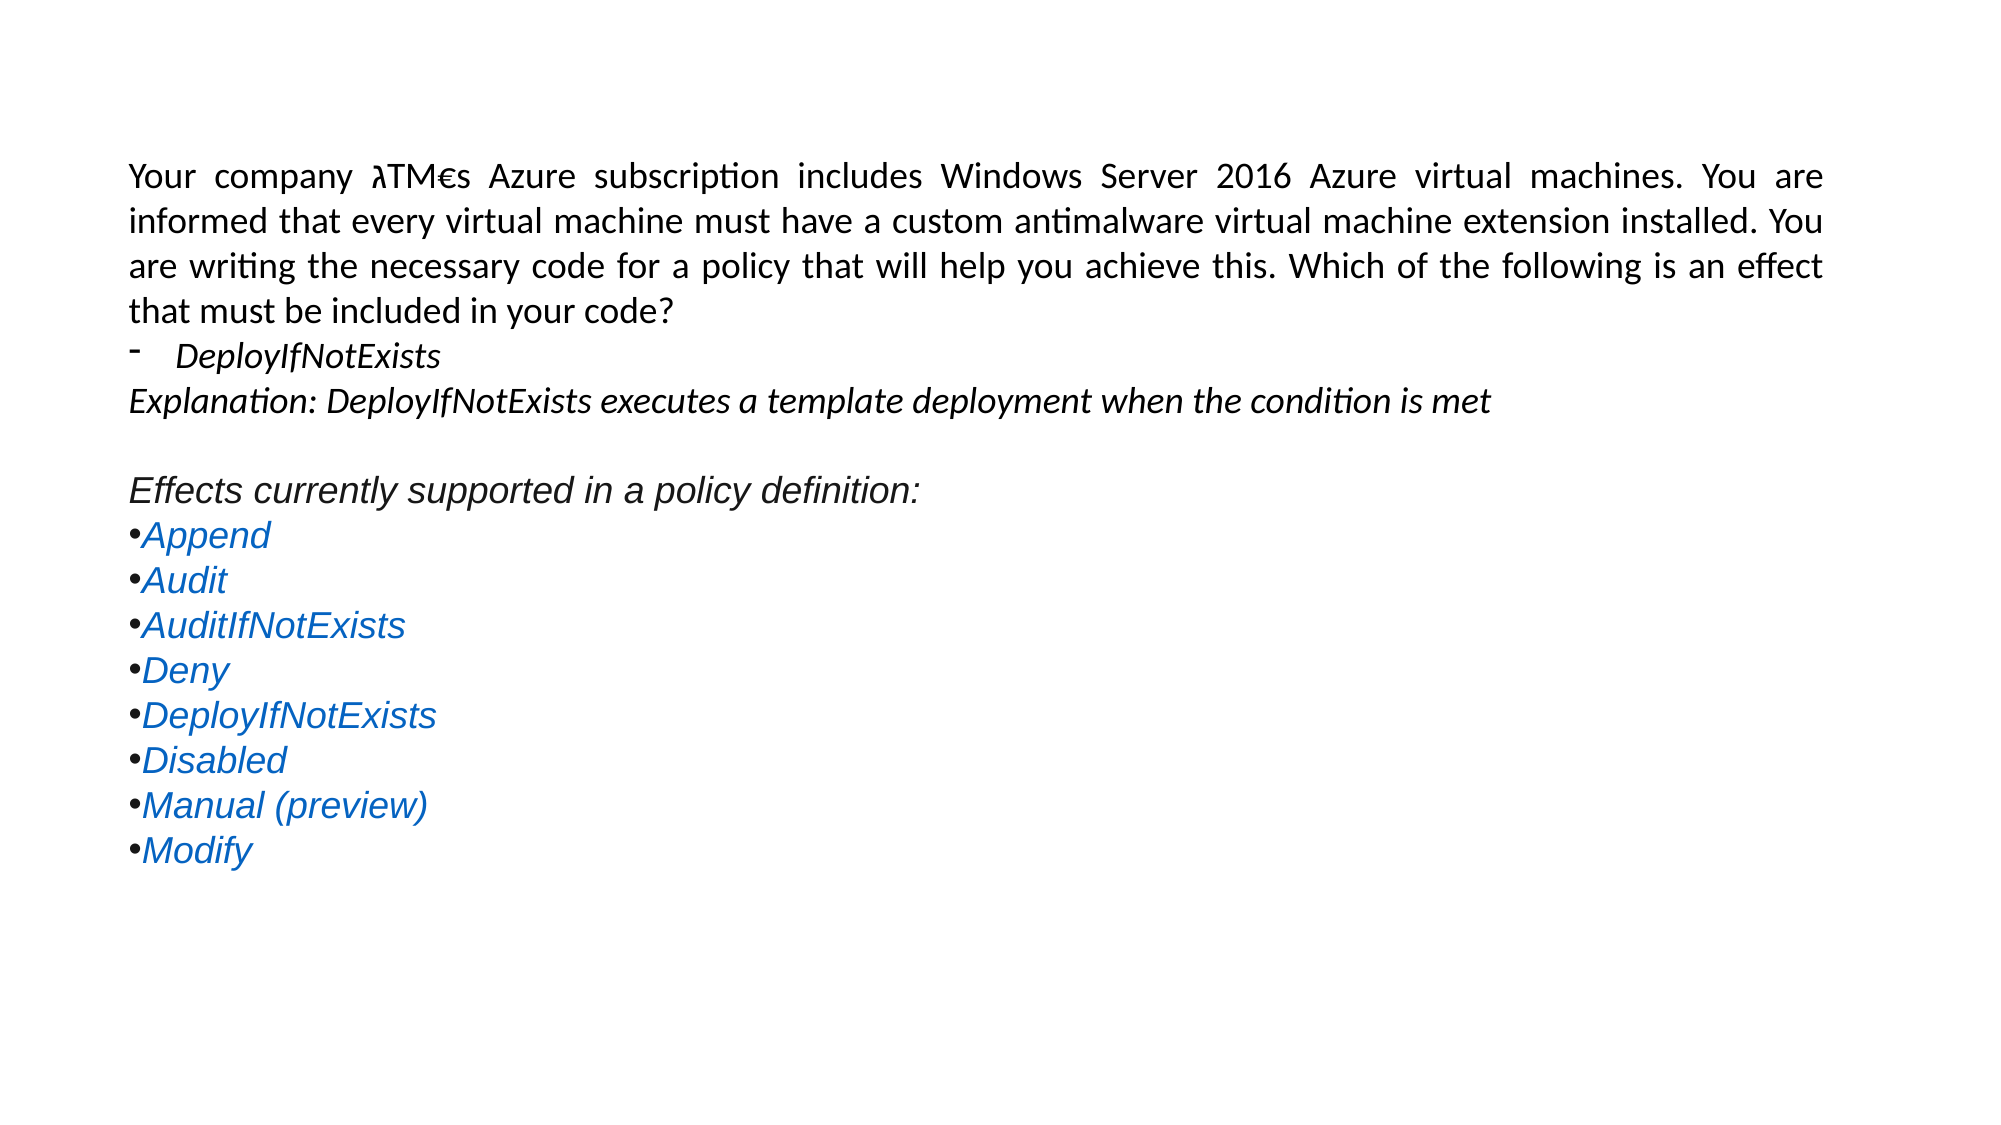

Your company גTM€s Azure subscription includes Windows Server 2016 Azure virtual machines. You are informed that every virtual machine must have a custom antimalware virtual machine extension installed. You are writing the necessary code for a policy that will help you achieve this. Which of the following is an effect that must be included in your code?
DeployIfNotExists
Explanation: DeployIfNotExists executes a template deployment when the condition is met

Effects currently supported in a policy definition:
Append
Audit
AuditIfNotExists
Deny
DeployIfNotExists
Disabled
Manual (preview)
Modify